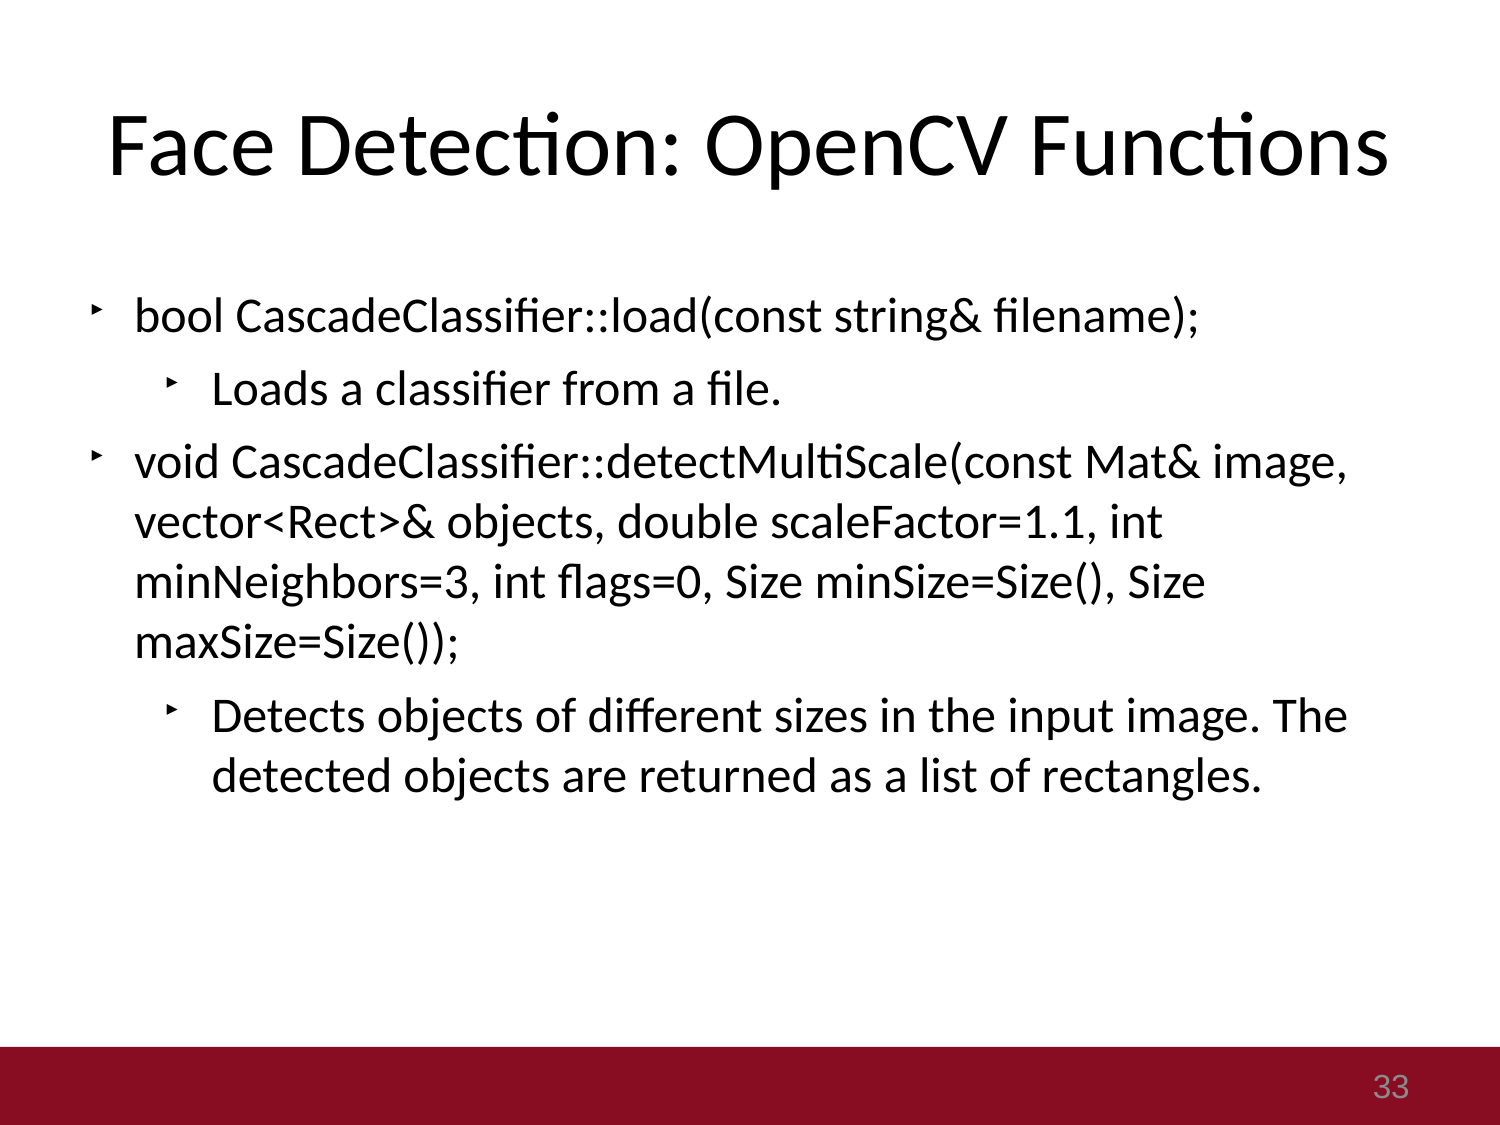

# Face Detection: OpenCV Functions
bool CascadeClassifier::load(const string& filename);
Loads a classifier from a file.
void CascadeClassifier::detectMultiScale(const Mat& image, vector<Rect>& objects, double scaleFactor=1.1, int minNeighbors=3, int flags=0, Size minSize=Size(), Size maxSize=Size());
Detects objects of different sizes in the input image. The detected objects are returned as a list of rectangles.

33